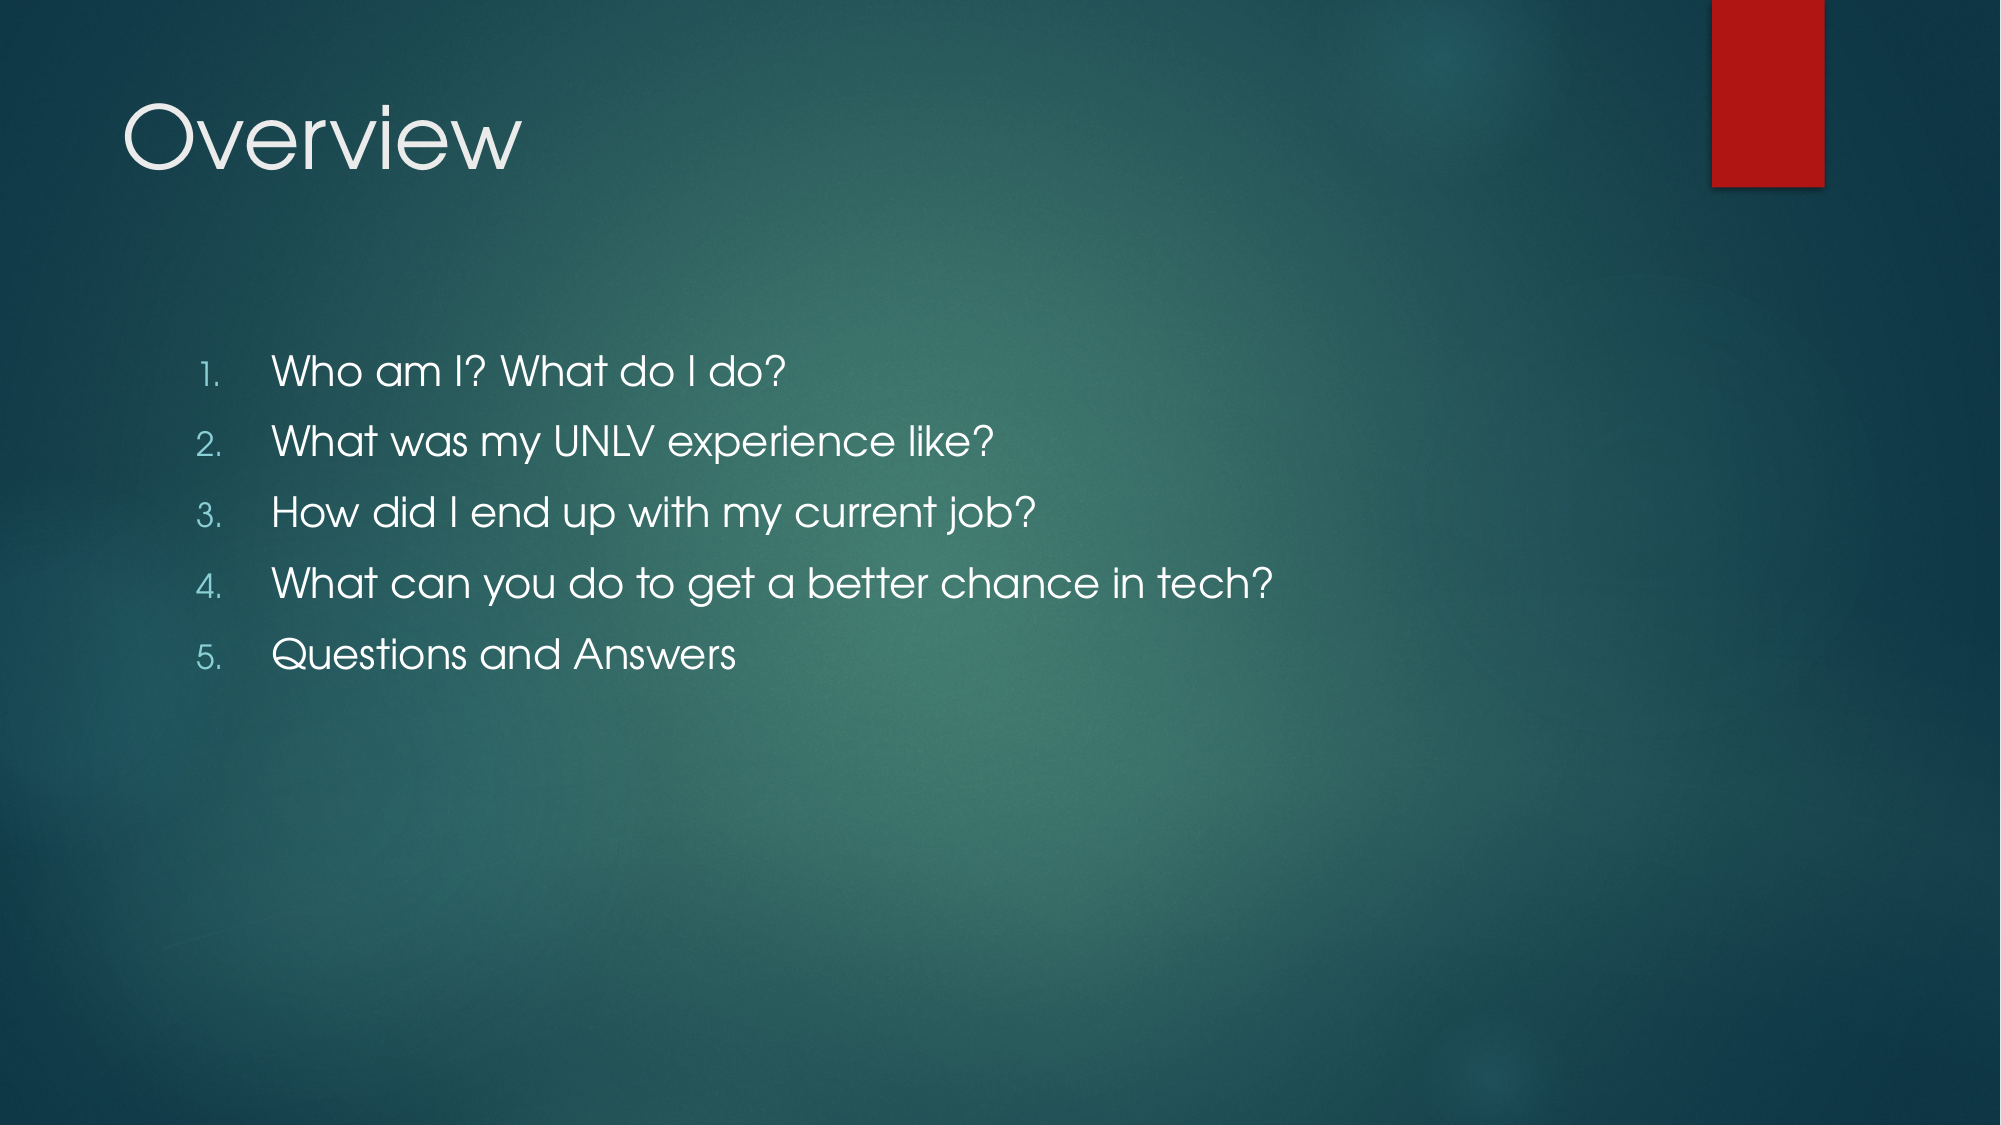

# Overview
Who am I? What do I do?
What was my UNLV experience like?
How did I end up with my current job?
What can you do to get a better chance in tech?
Questions and Answers